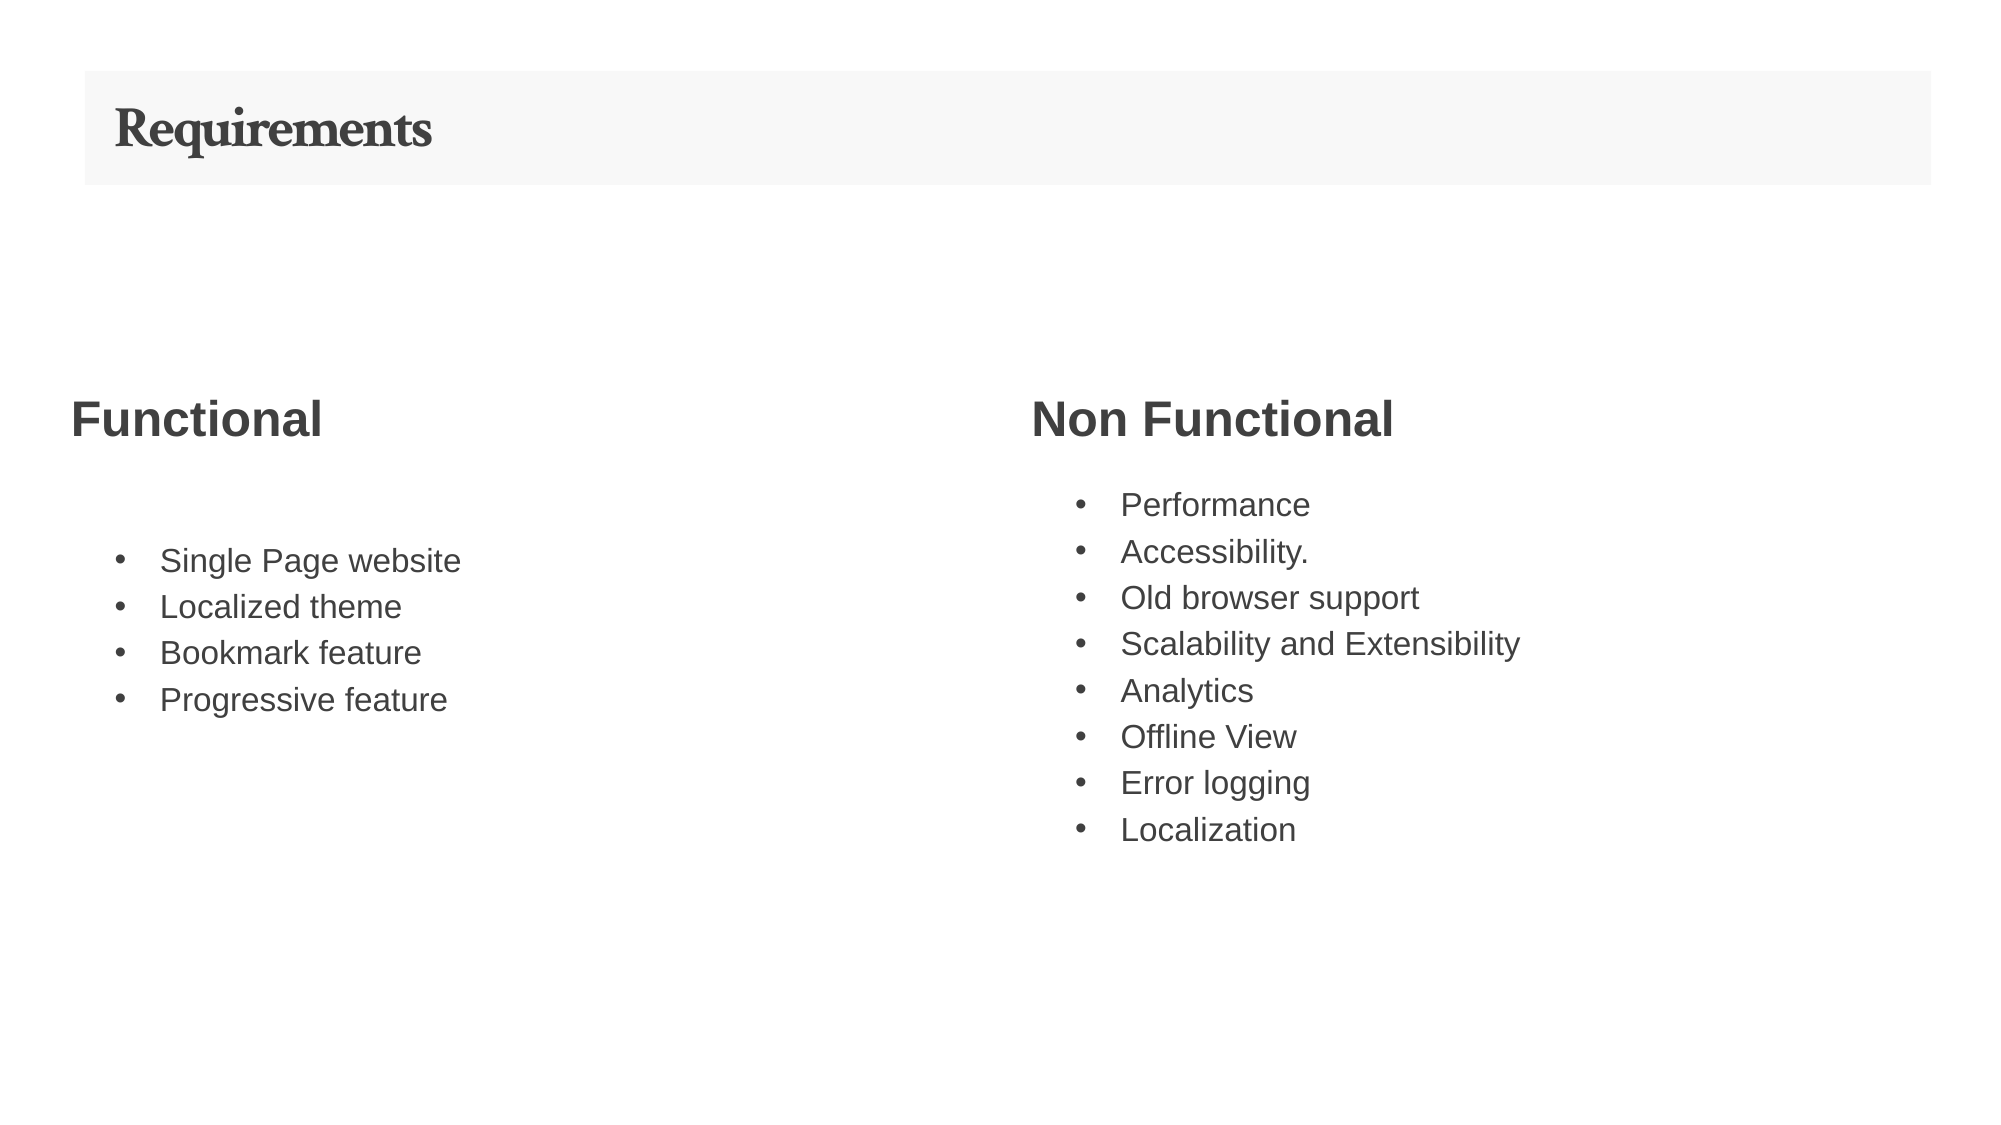

# Requirements
Functional
Non Functional

Single Page website
Localized theme
Bookmark feature
Progressive feature
Performance
Accessibility.
Old browser support
Scalability and Extensibility
Analytics
Offline View
Error logging
Localization

3